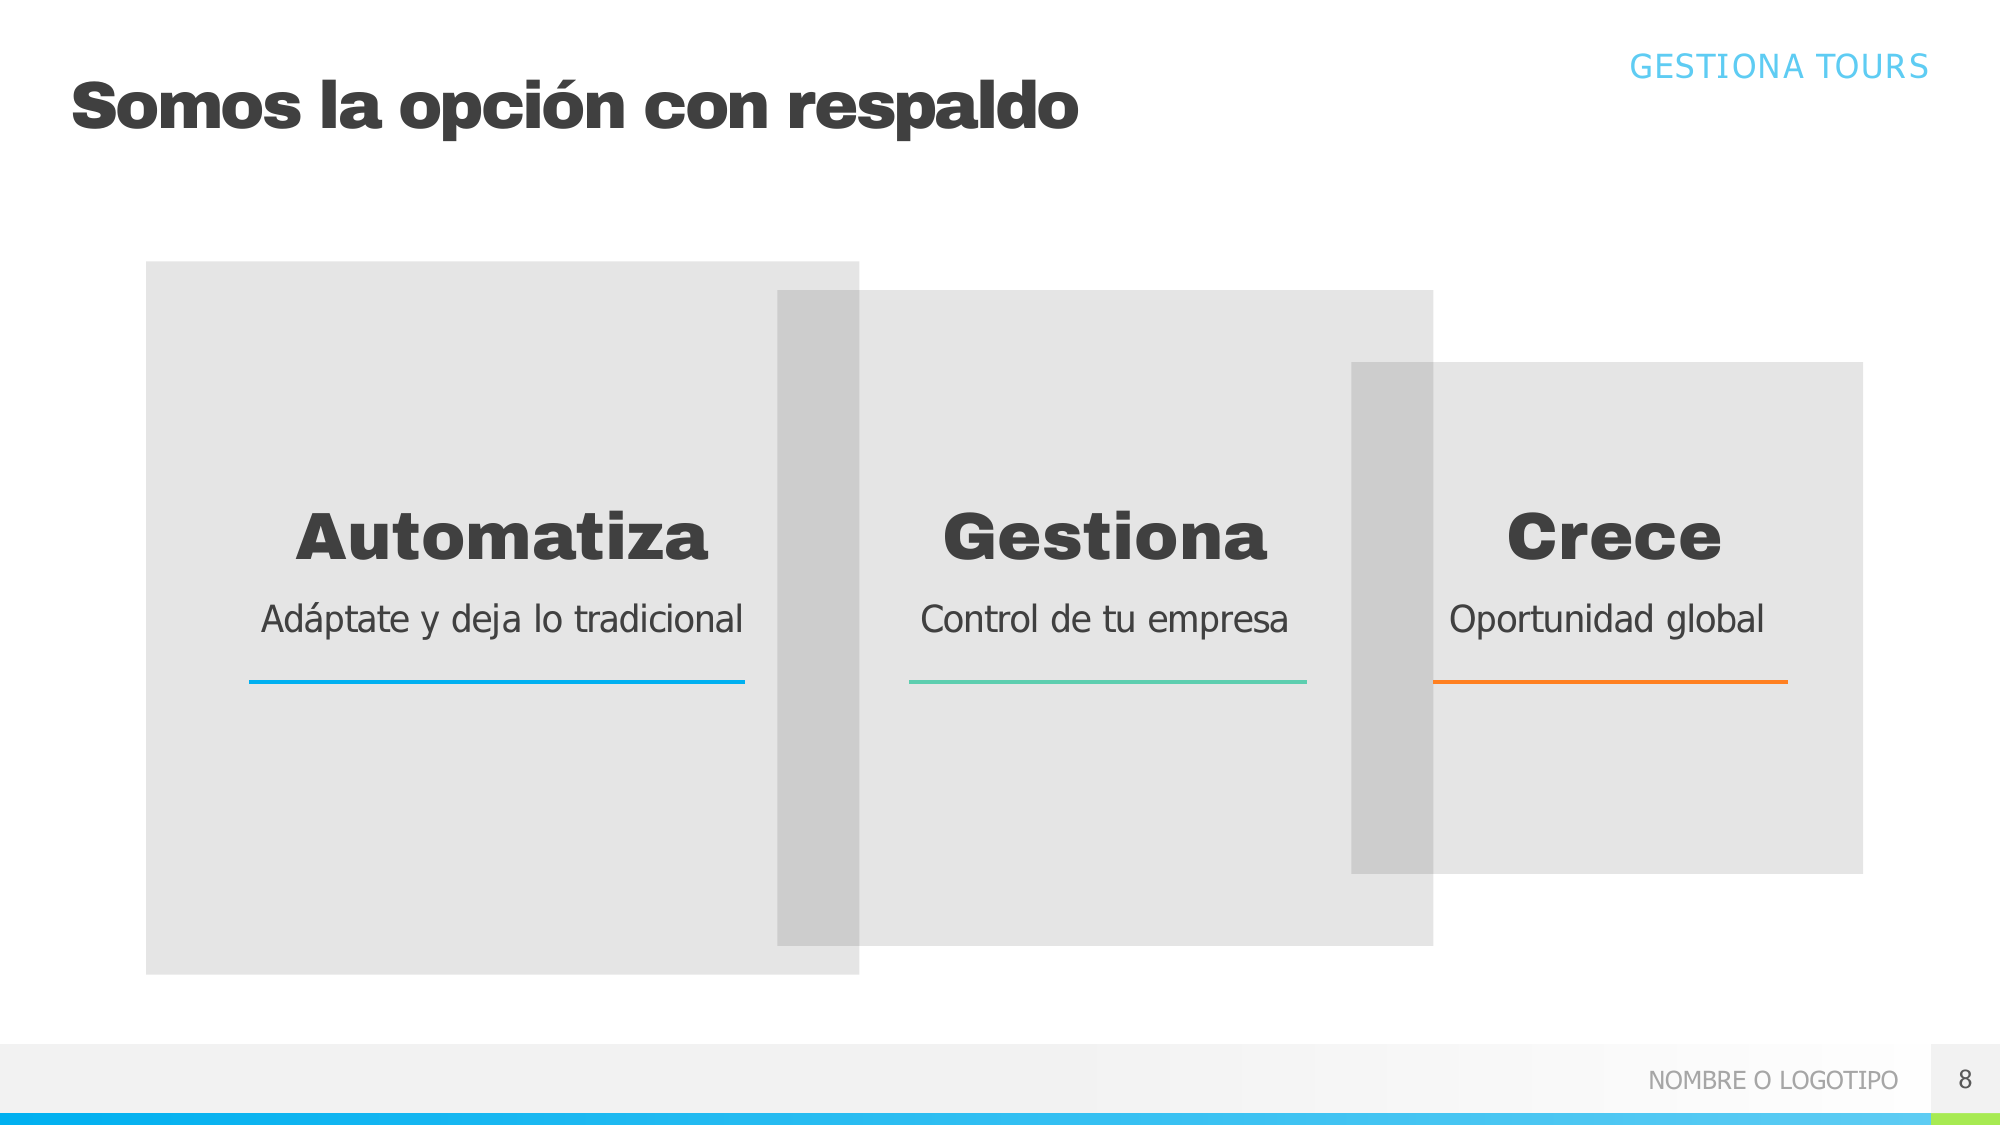

GESTIONA TOURS
# Somos la opción con respaldo
Automatiza
Adáptate y deja lo tradicional
Gestiona
Control de tu empresa
Crece
Oportunidad global
8